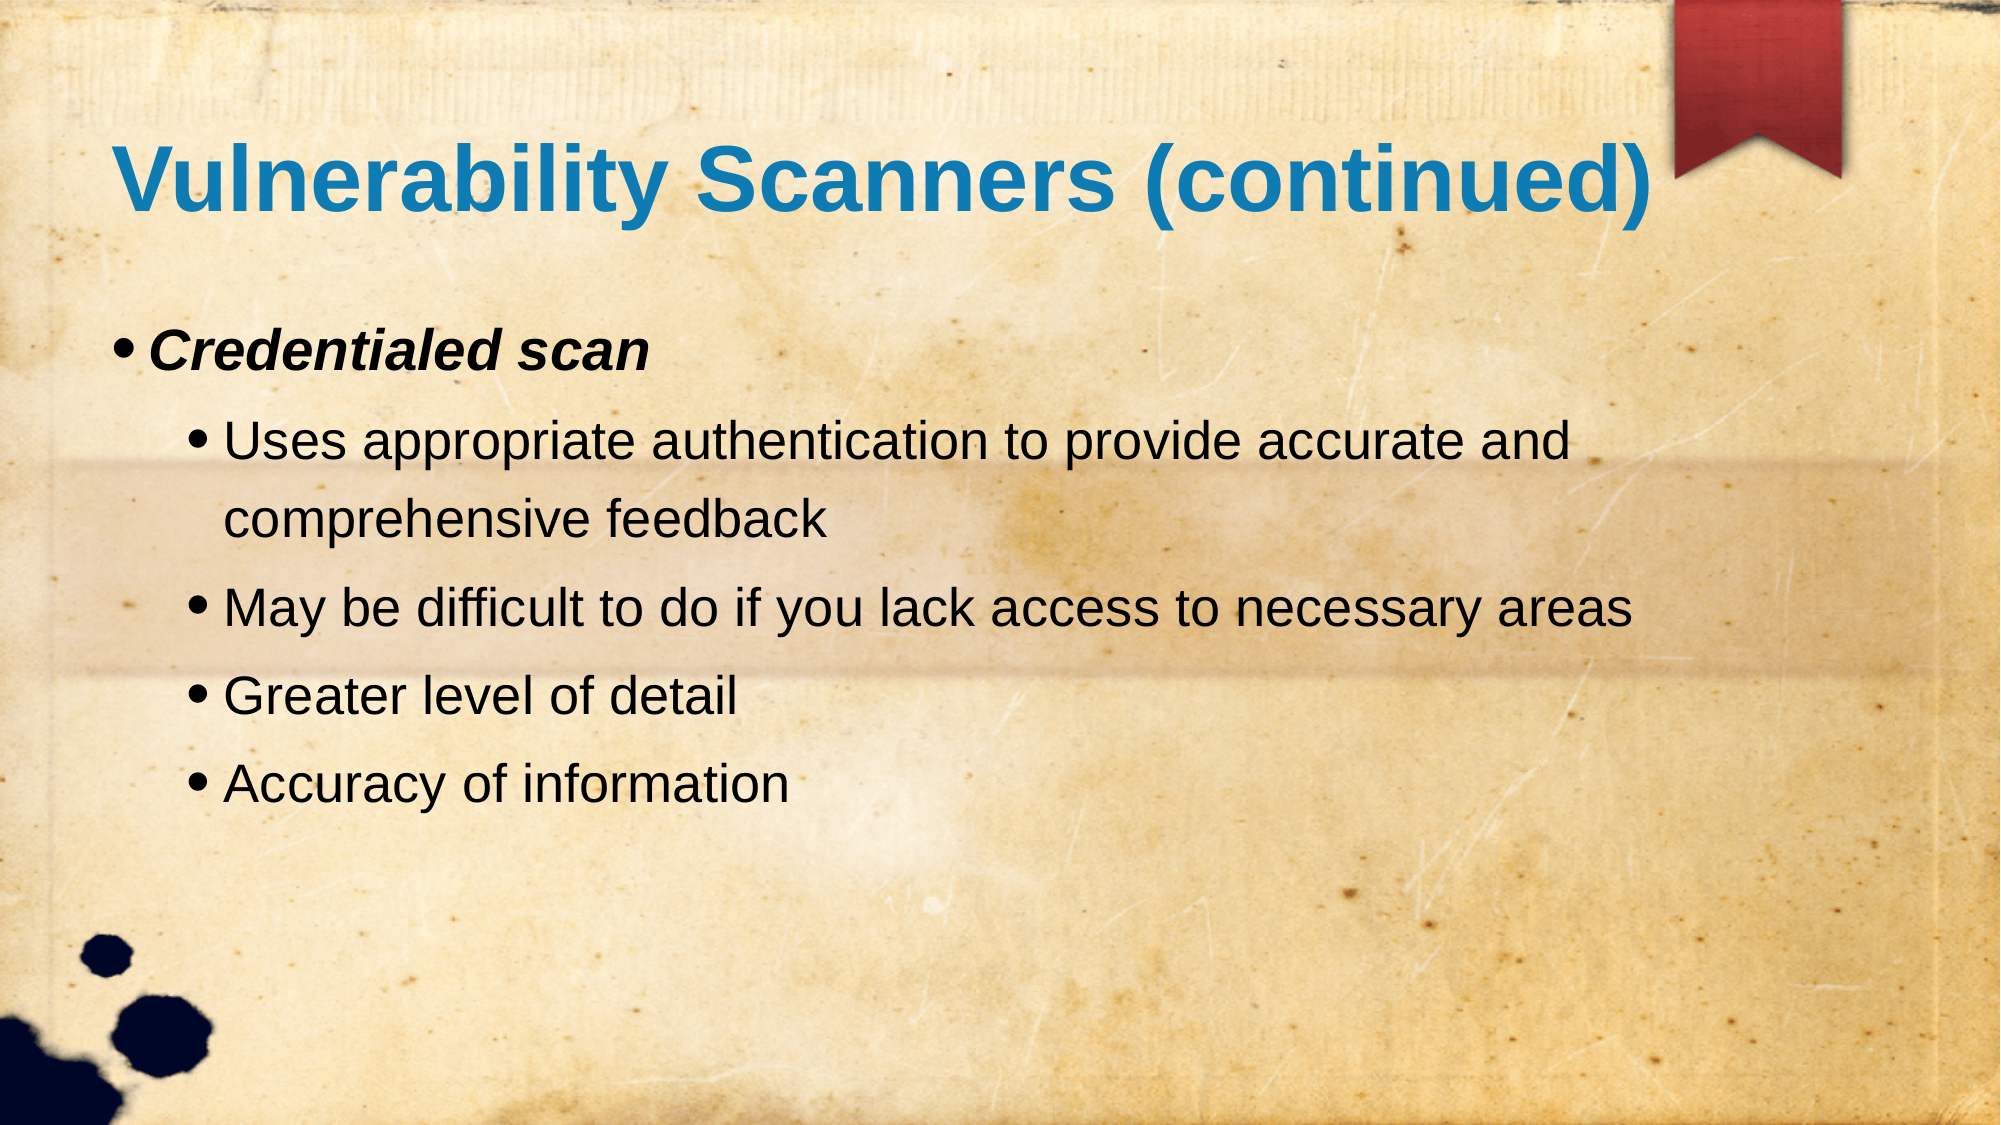

Vulnerability Scanners (continued)
Credentialed scan
Uses appropriate authentication to provide accurate and comprehensive feedback
May be difficult to do if you lack access to necessary areas
Greater level of detail
Accuracy of information